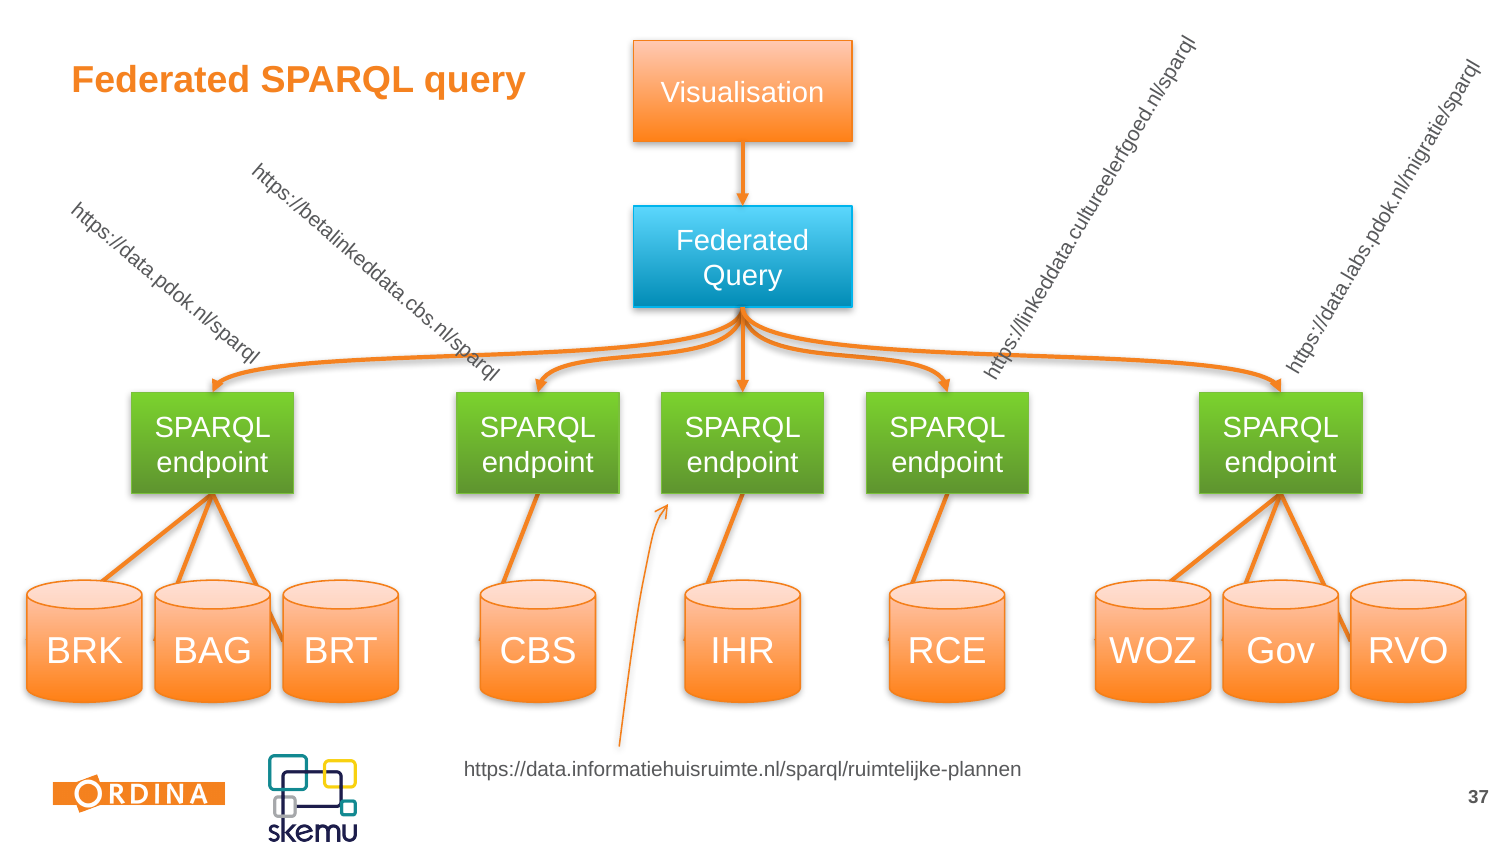

https://linkeddata.cultureelerfgoed.nl/sparql
https://data.labs.pdok.nl/migratie/sparql
https://betalinkeddata.cbs.nl/sparql
https://data.pdok.nl/sparql

https://data.informatiehuisruimte.nl/sparql/ruimtelijke-plannen
Visualisation
Federated SPARQL query
Federated
Query
SPARQL
endpoint
SPARQL
endpoint
SPARQL
endpoint
SPARQL
endpoint
SPARQL
endpoint
RCE
WOZ
Gov
RVO
BAG
BRT
CBS
IHR
BRK